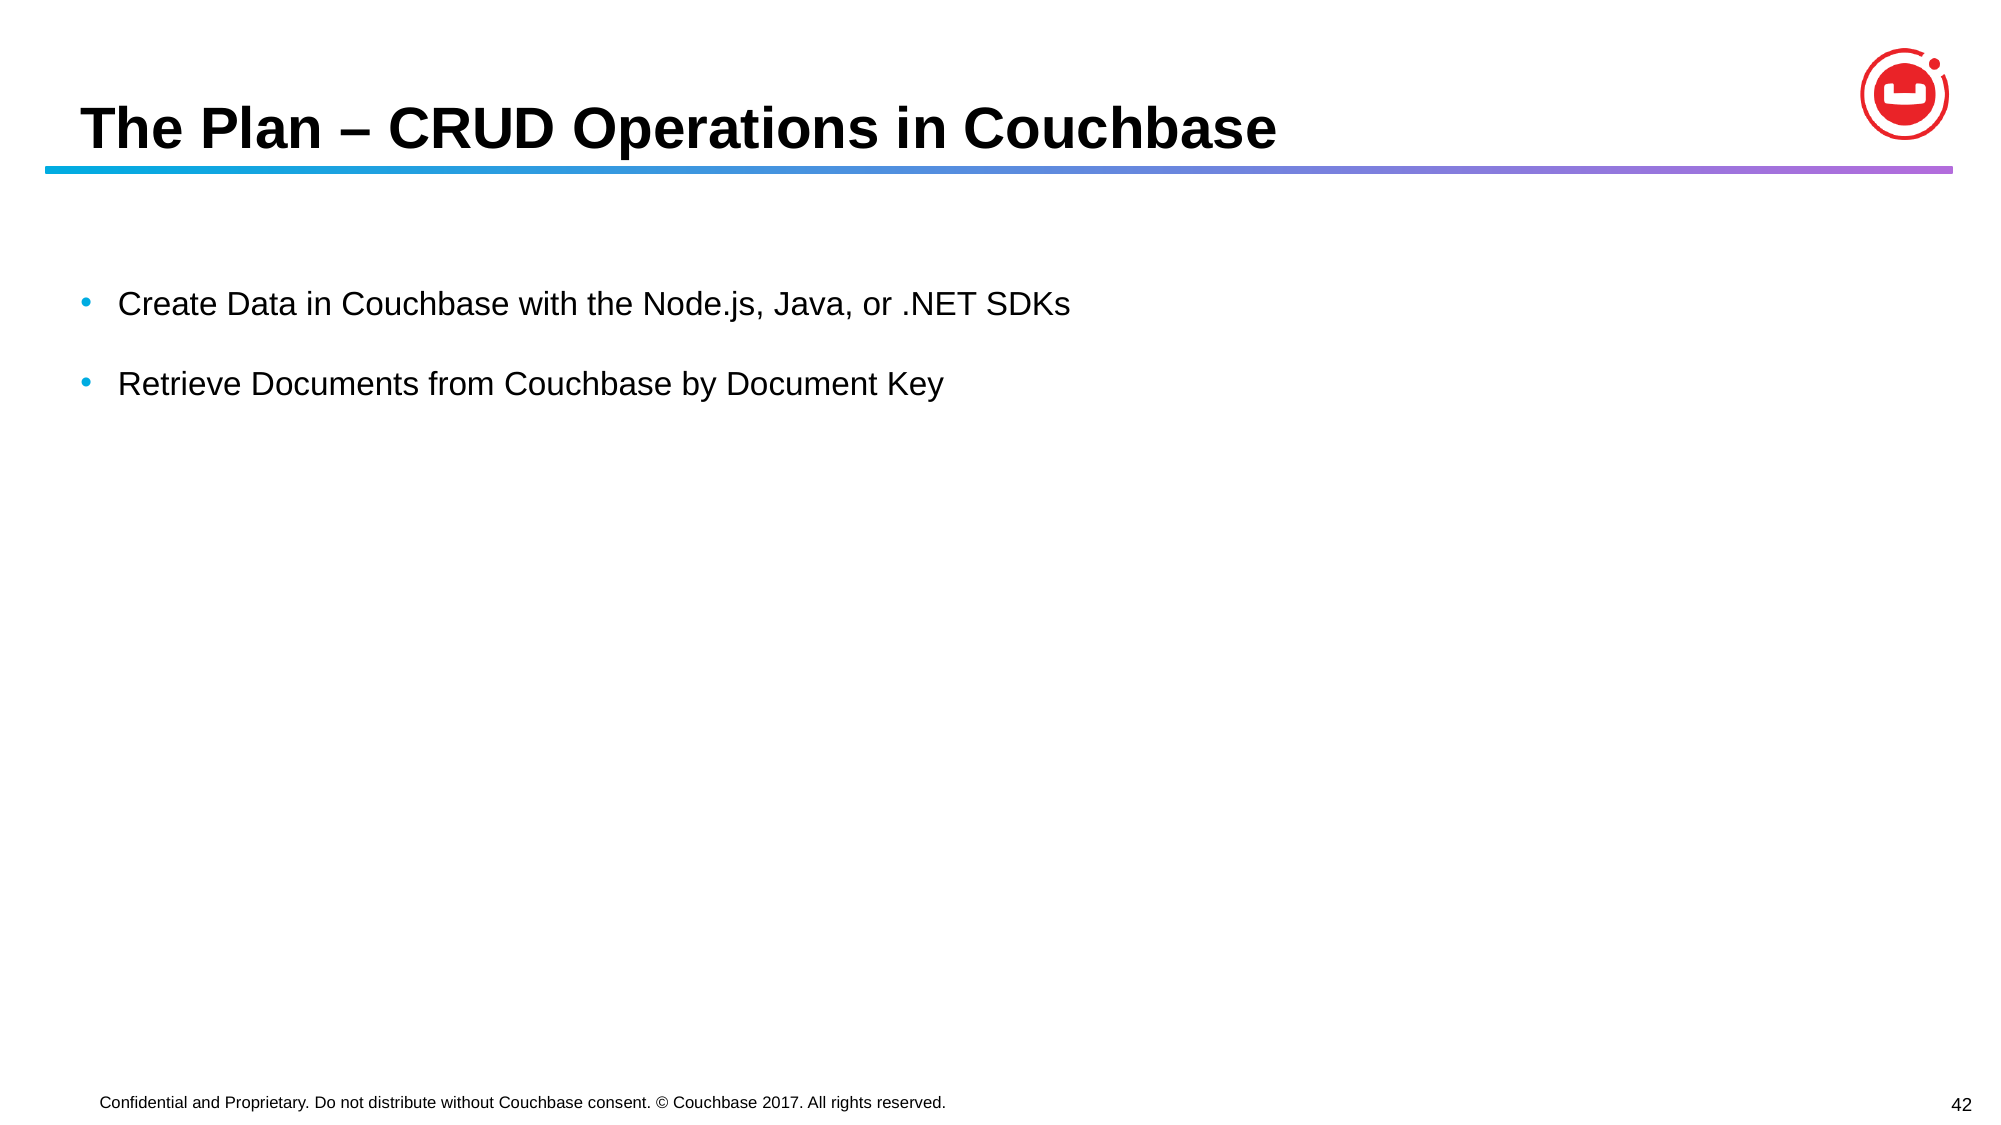

# The Plan – CRUD Operations in Couchbase
Create Data in Couchbase with the Node.js, Java, or .NET SDKs
Retrieve Documents from Couchbase by Document Key